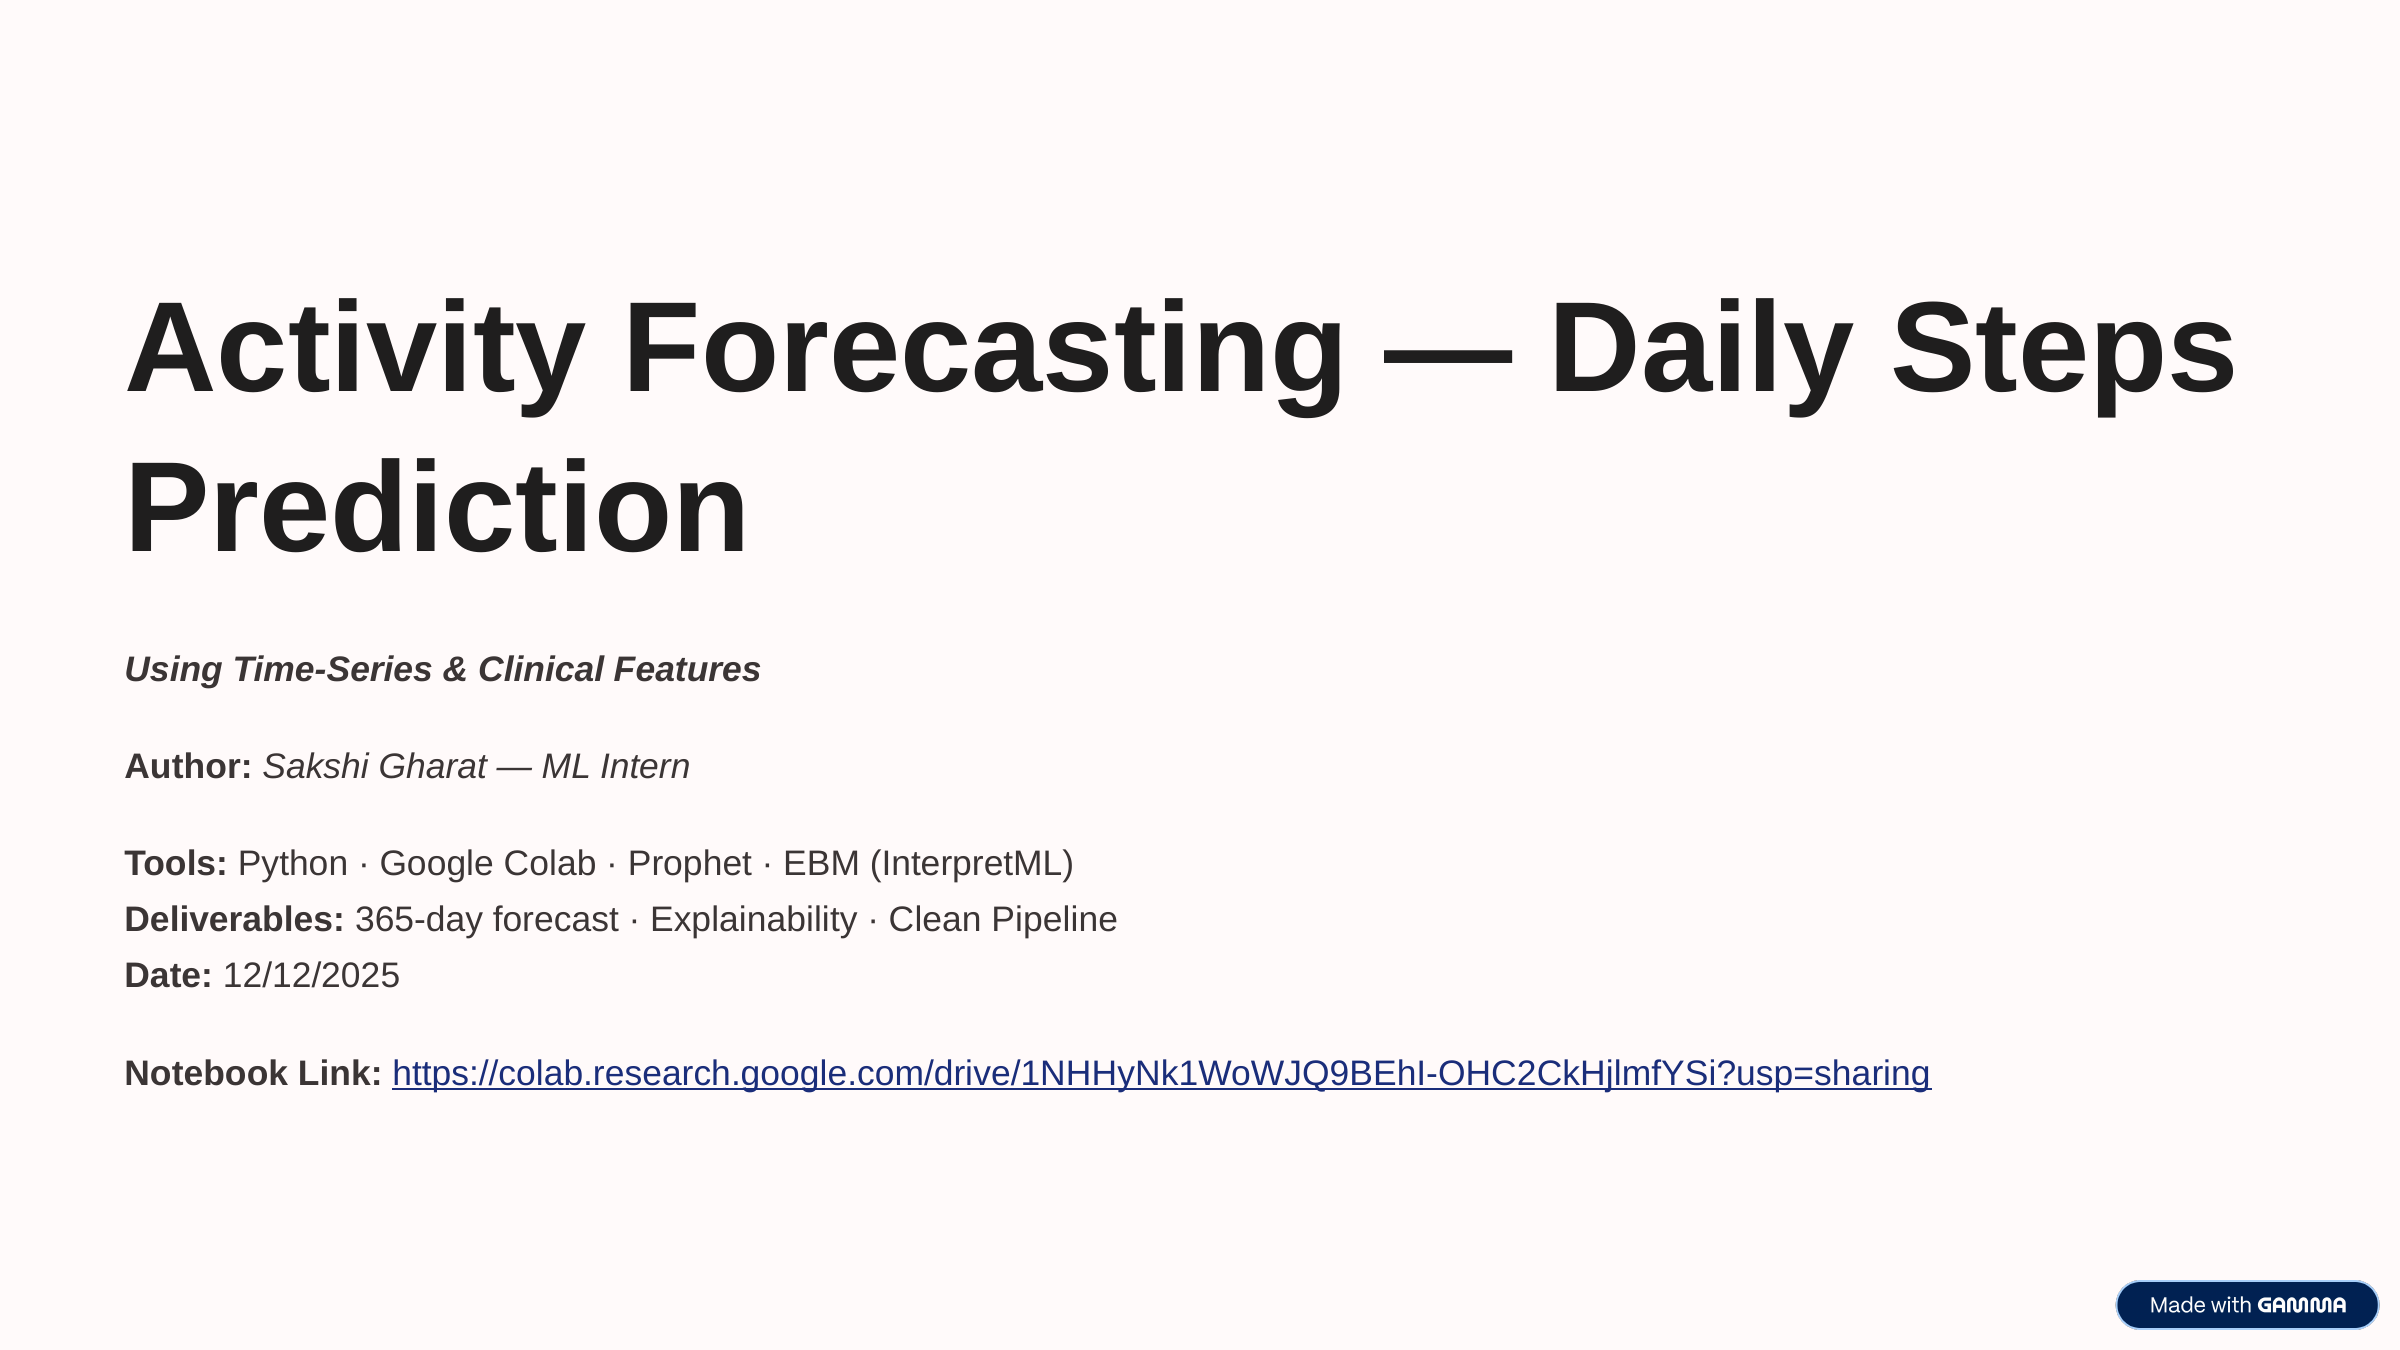

Activity Forecasting — Daily Steps Prediction
Using Time-Series & Clinical Features
Author: Sakshi Gharat — ML Intern
Tools: Python · Google Colab · Prophet · EBM (InterpretML)
Deliverables: 365-day forecast · Explainability · Clean Pipeline
Date: 12/12/2025
Notebook Link: https://colab.research.google.com/drive/1NHHyNk1WoWJQ9BEhI-OHC2CkHjlmfYSi?usp=sharing